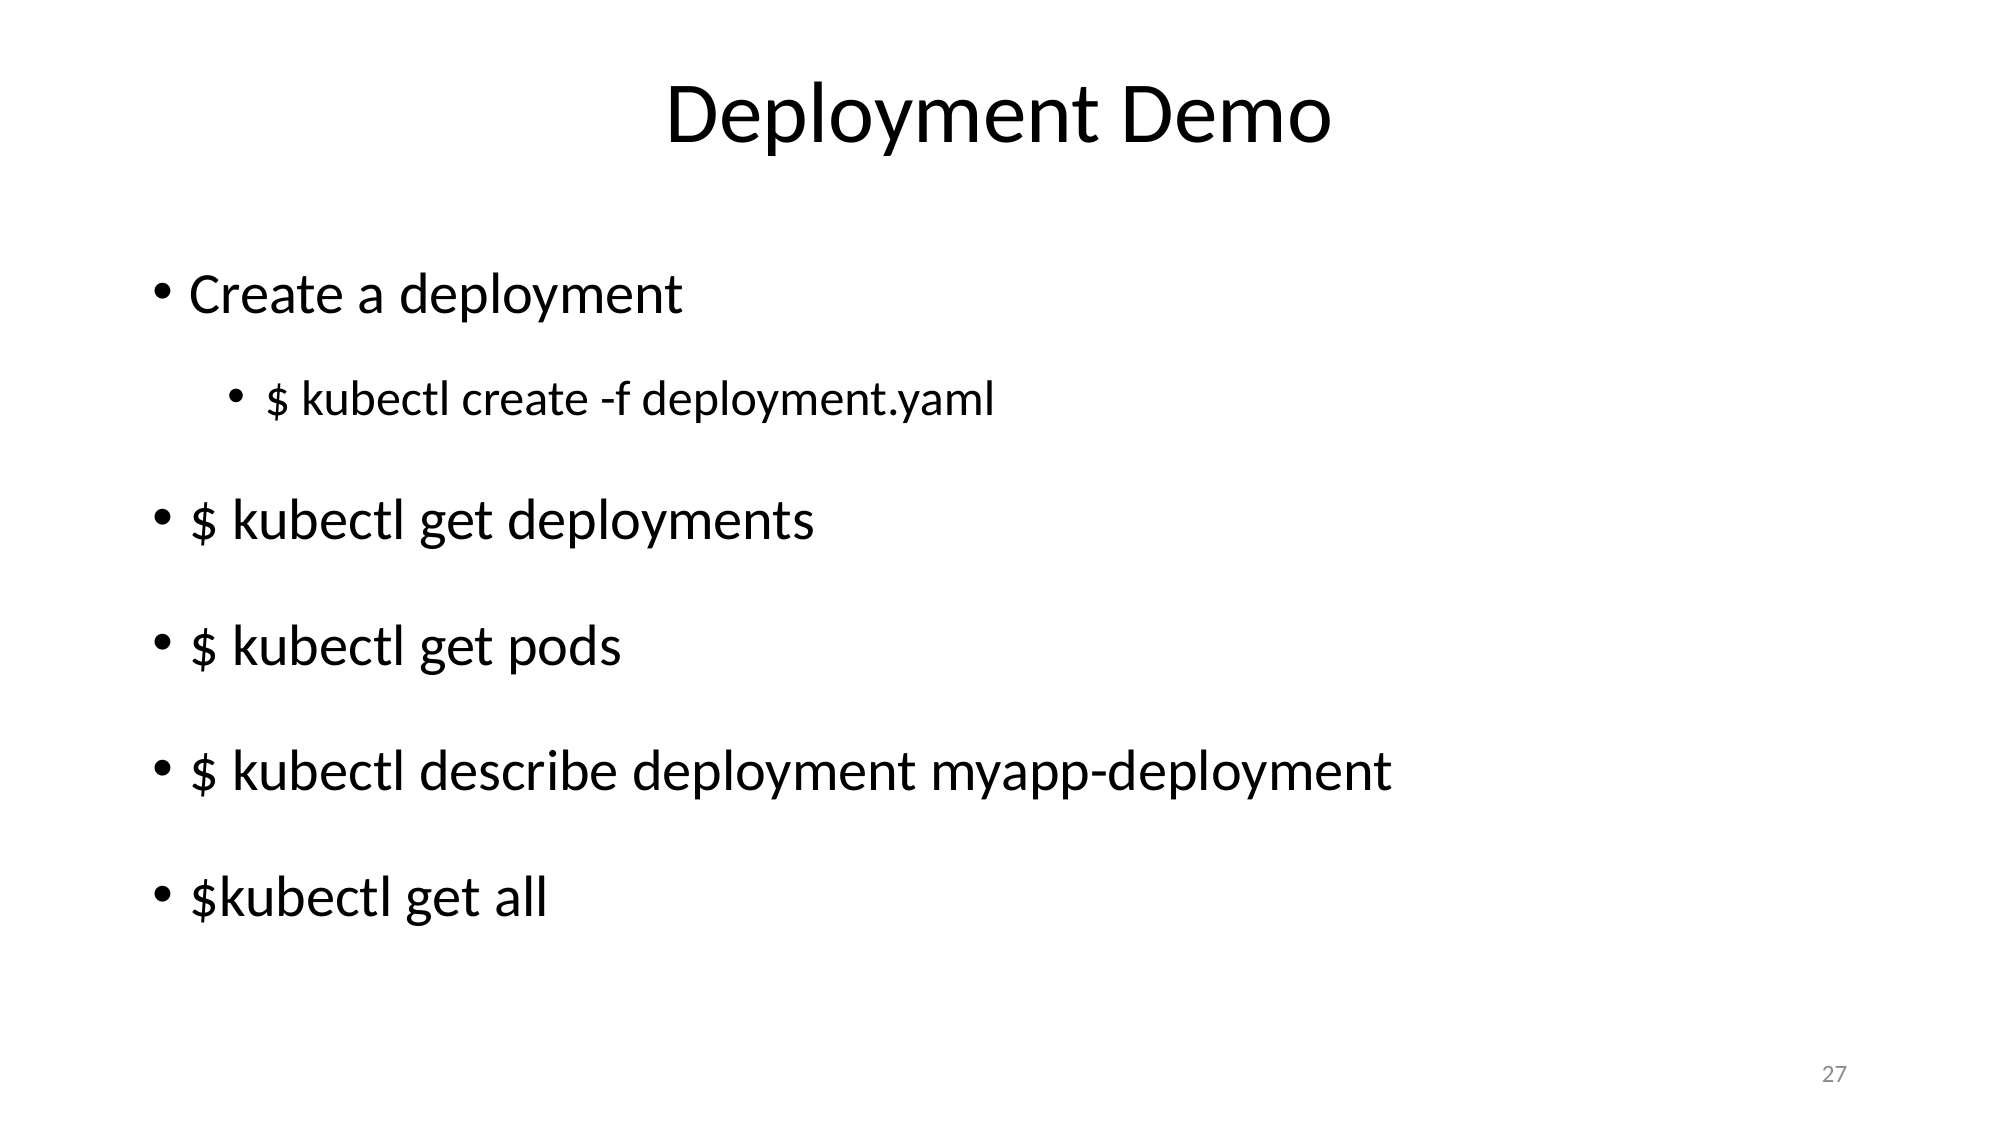

# Deployment Demo
Create a deployment
$ kubectl create -f deployment.yaml
$ kubectl get deployments
$ kubectl get pods
$ kubectl describe deployment myapp-deployment
$kubectl get all
27